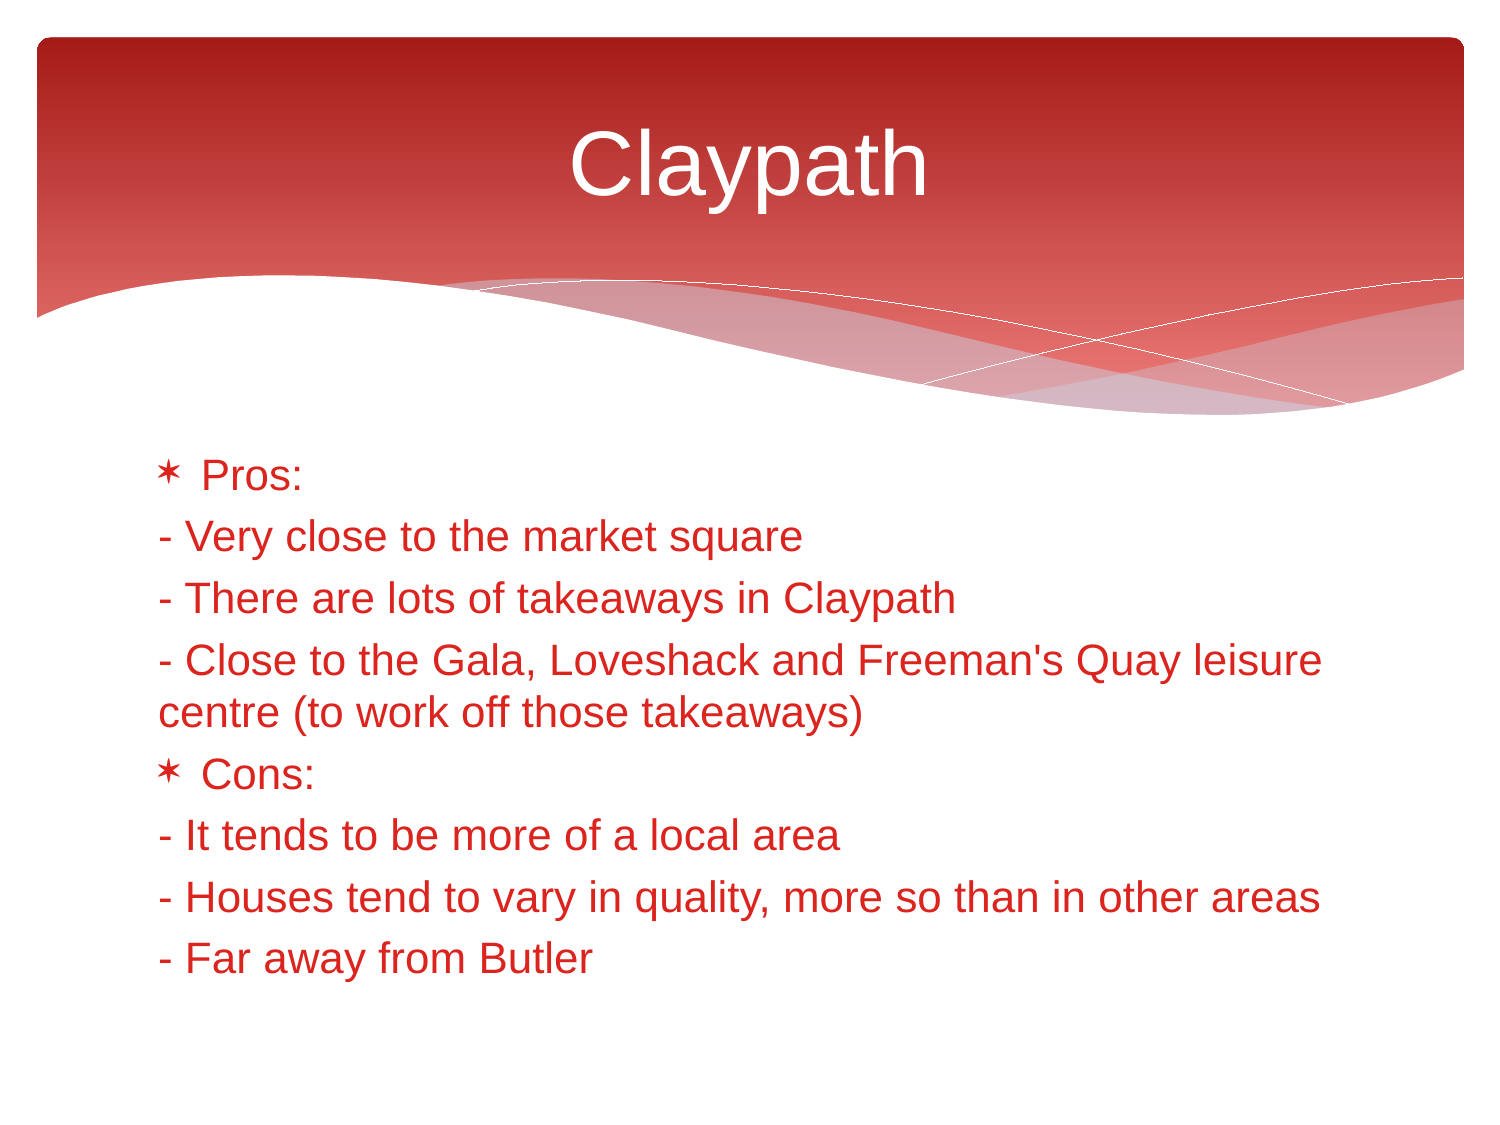

# Claypath
Pros:
- Very close to the market square
- There are lots of takeaways in Claypath
- Close to the Gala, Loveshack and Freeman's Quay leisure centre (to work off those takeaways)
Cons:
- It tends to be more of a local area
- Houses tend to vary in quality, more so than in other areas
- Far away from Butler